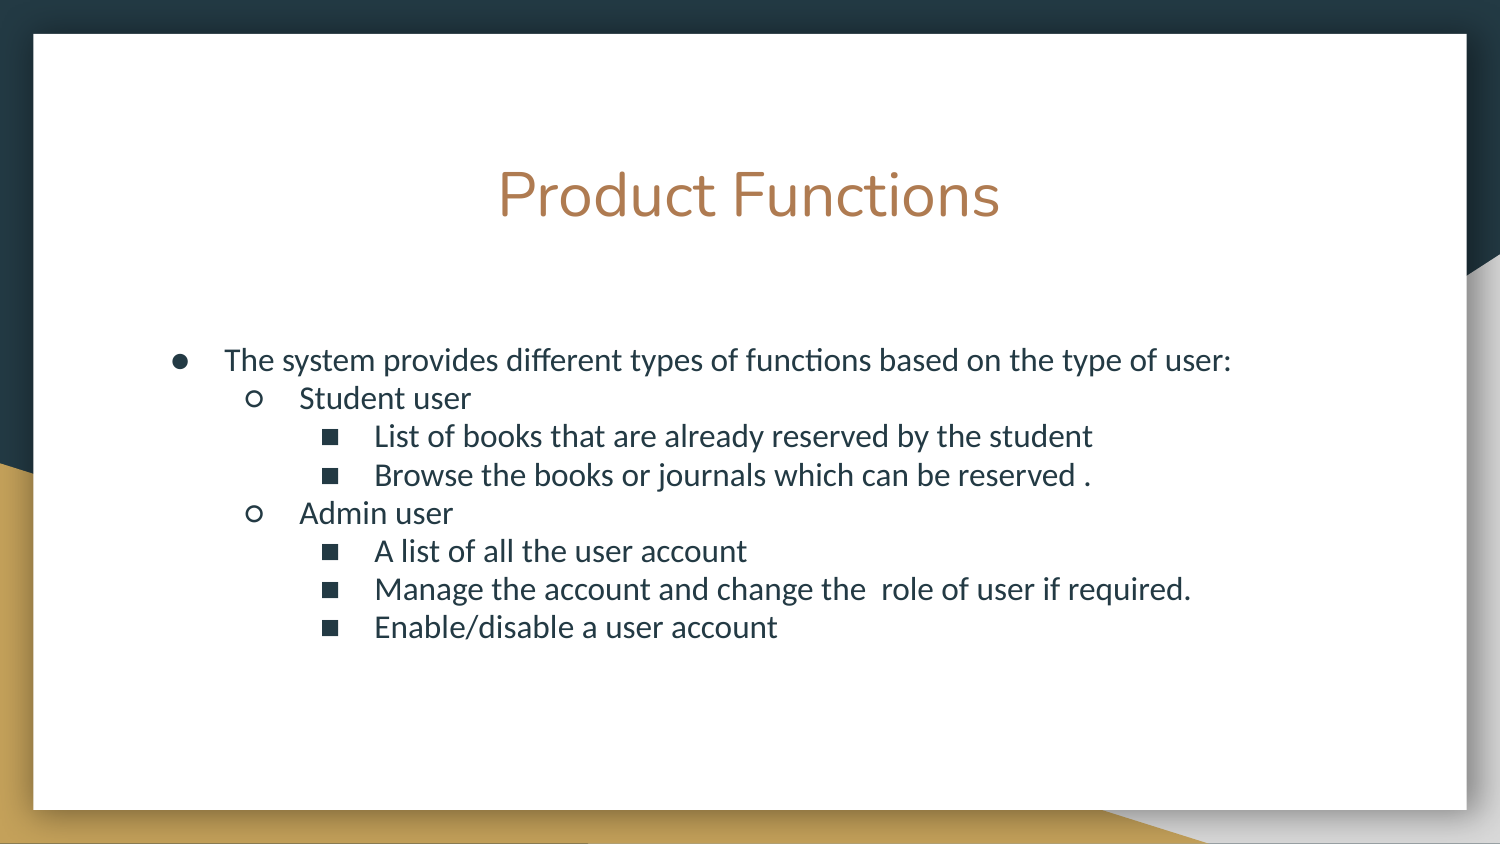

# Product Functions
The system provides different types of functions based on the type of user:
Student user
List of books that are already reserved by the student
Browse the books or journals which can be reserved .
Admin user
A list of all the user account
Manage the account and change the  role of user if required.
Enable/disable a user account